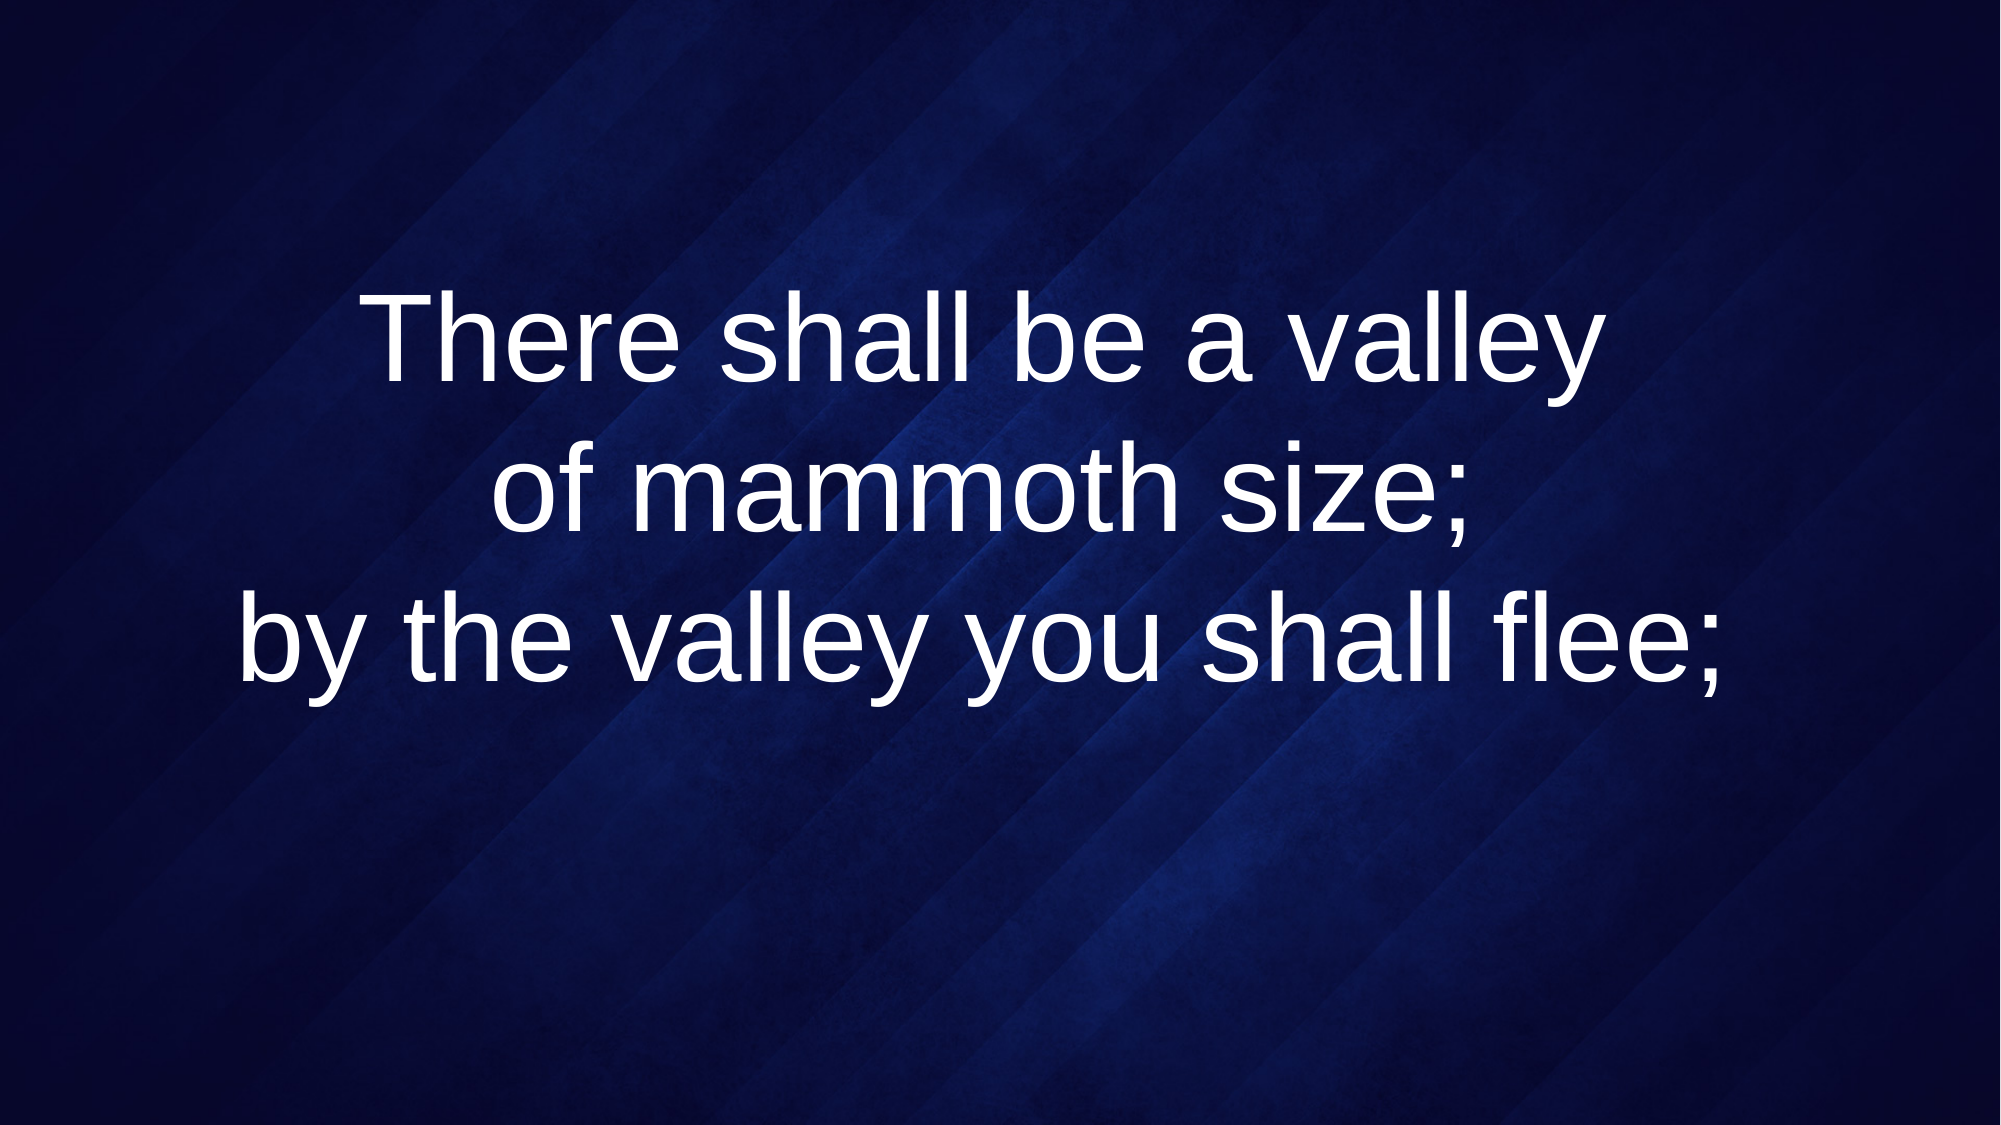

# There shall be a valley of mammoth size; by the valley you shall flee;